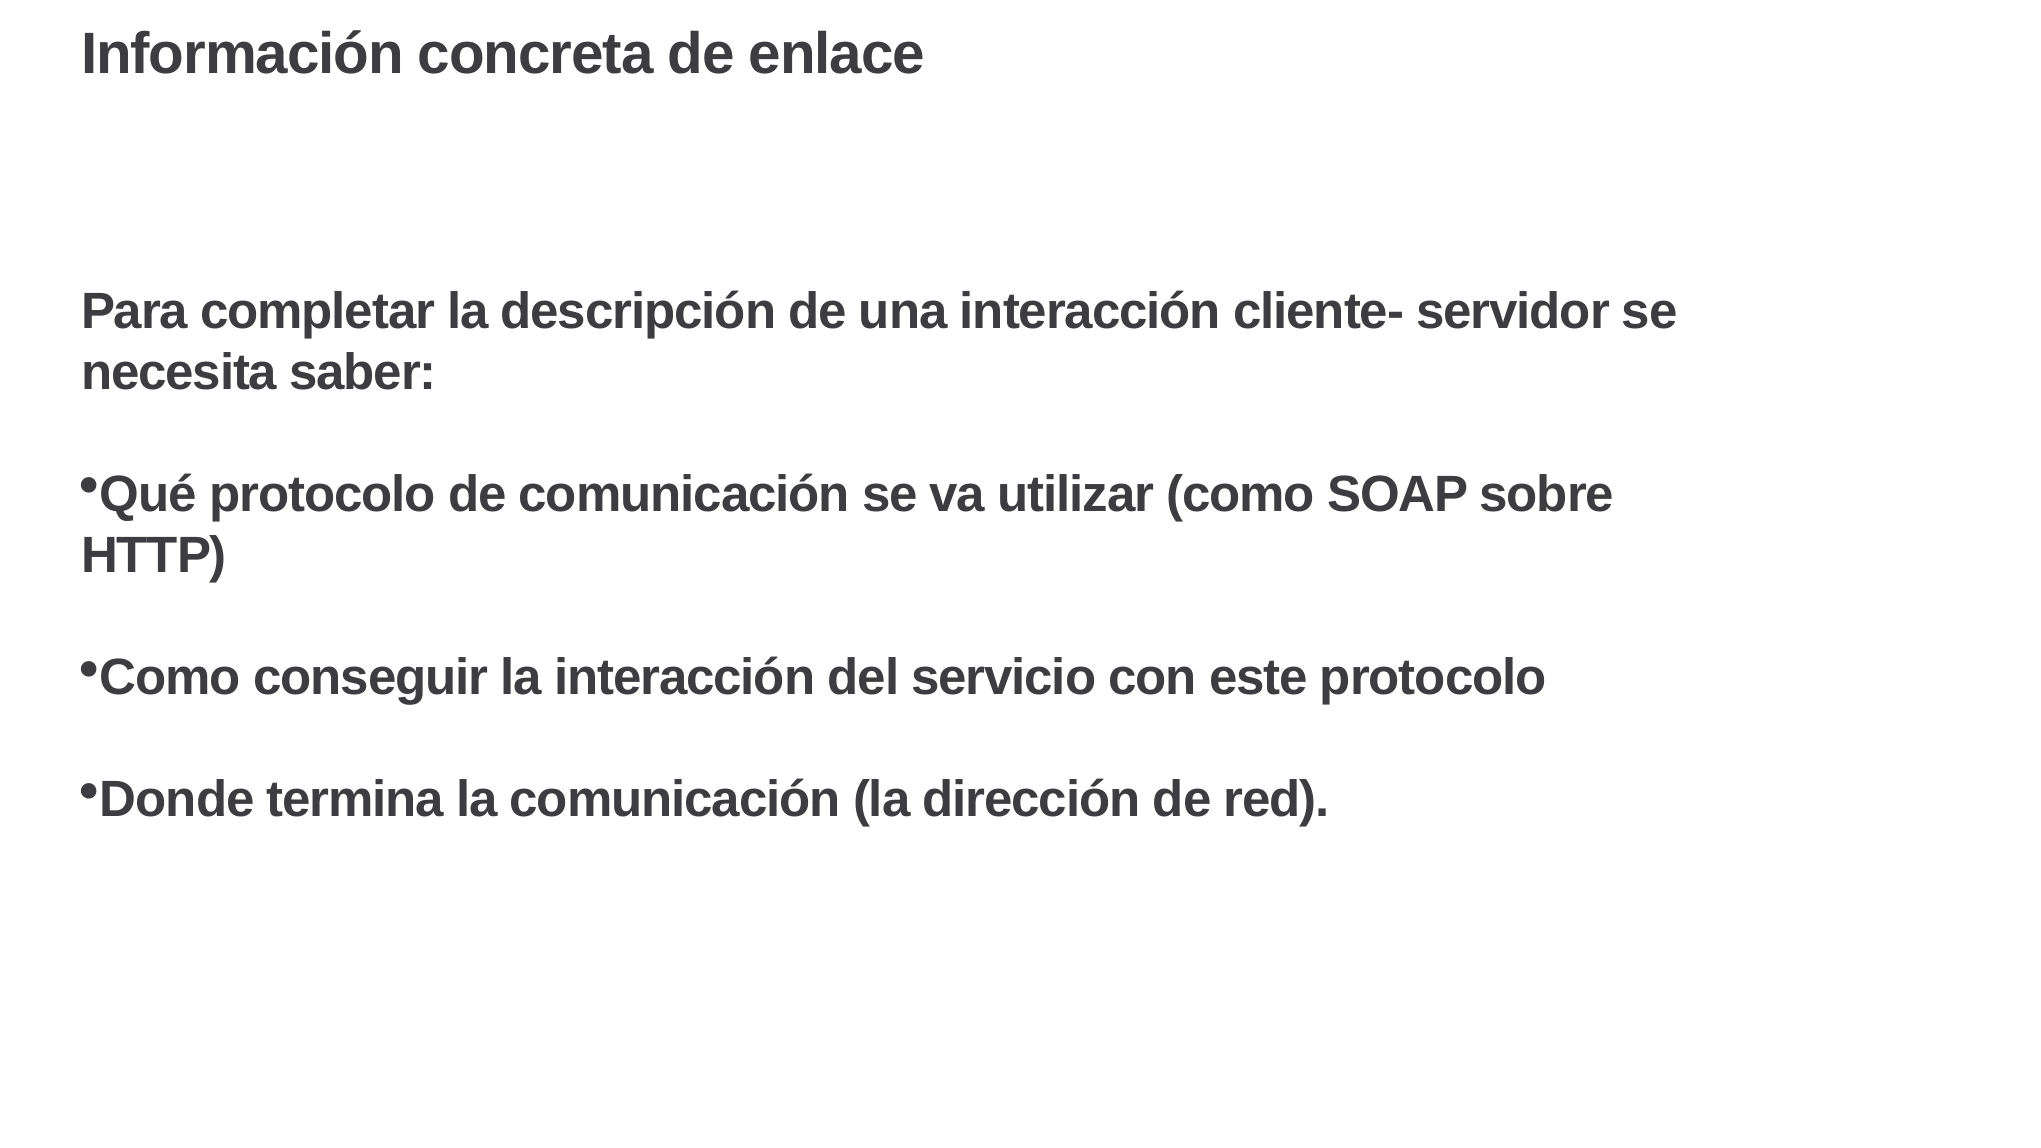

# Información concreta de enlace
Para completar la descripción de una interacción cliente- servidor se necesita saber:

Qué protocolo de comunicación se va utilizar (como SOAP sobre HTTP)

Como conseguir la interacción del servicio con este protocolo

Donde termina la comunicación (la dirección de red).